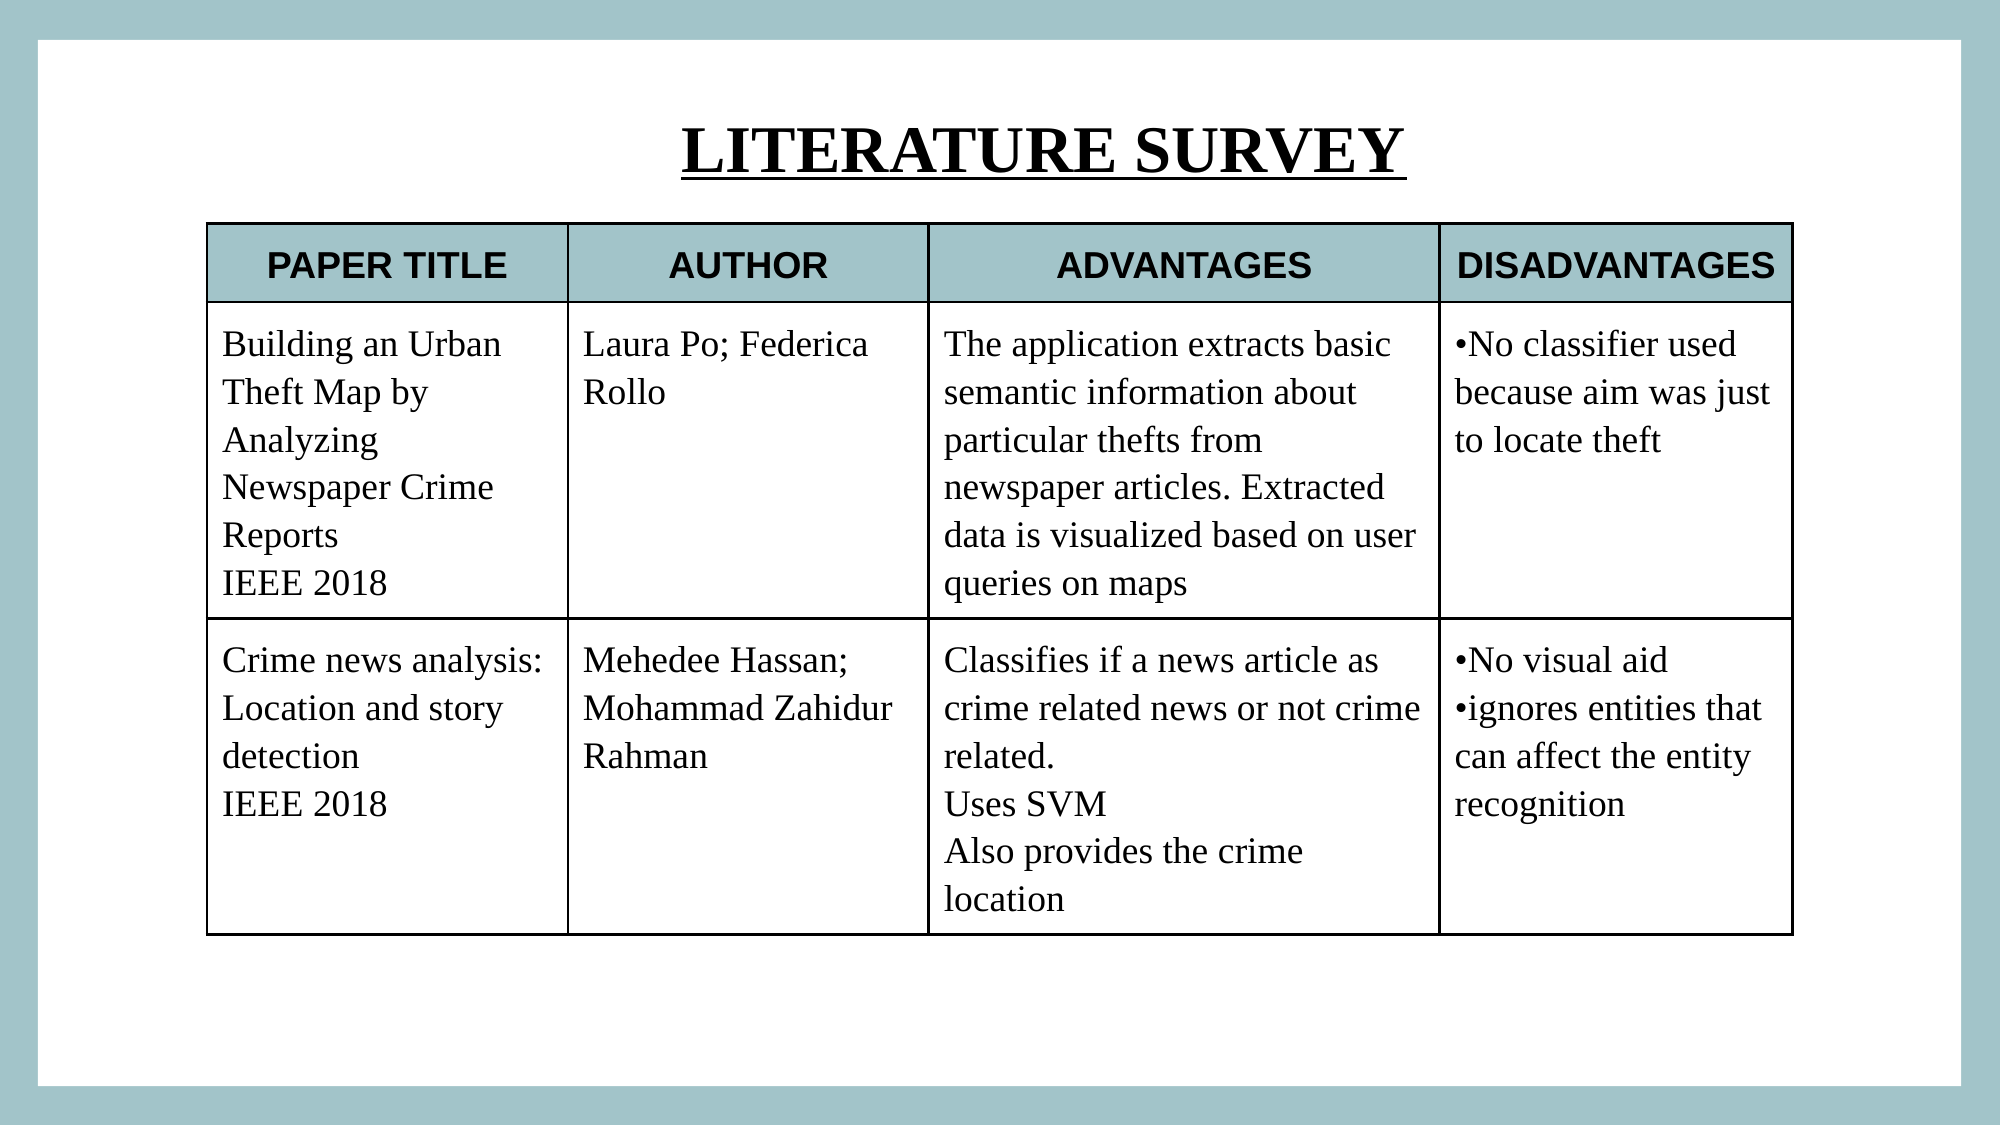

LITERATURE SURVEY
| PAPER TITLE | AUTHOR | ADVANTAGES | DISADVANTAGES |
| --- | --- | --- | --- |
| Building an Urban Theft Map by Analyzing Newspaper Crime Reports IEEE 2018 | Laura Po; Federica Rollo | The application extracts basic semantic information about particular thefts from newspaper articles. Extracted data is visualized based on user queries on maps | •No classifier used because aim was just to locate theft |
| Crime news analysis: Location and story detection IEEE 2018 | Mehedee Hassan; Mohammad Zahidur Rahman | Classifies if a news article as crime related news or not crime related. Uses SVM Also provides the crime location | •No visual aid •ignores entities that can affect the entity recognition |